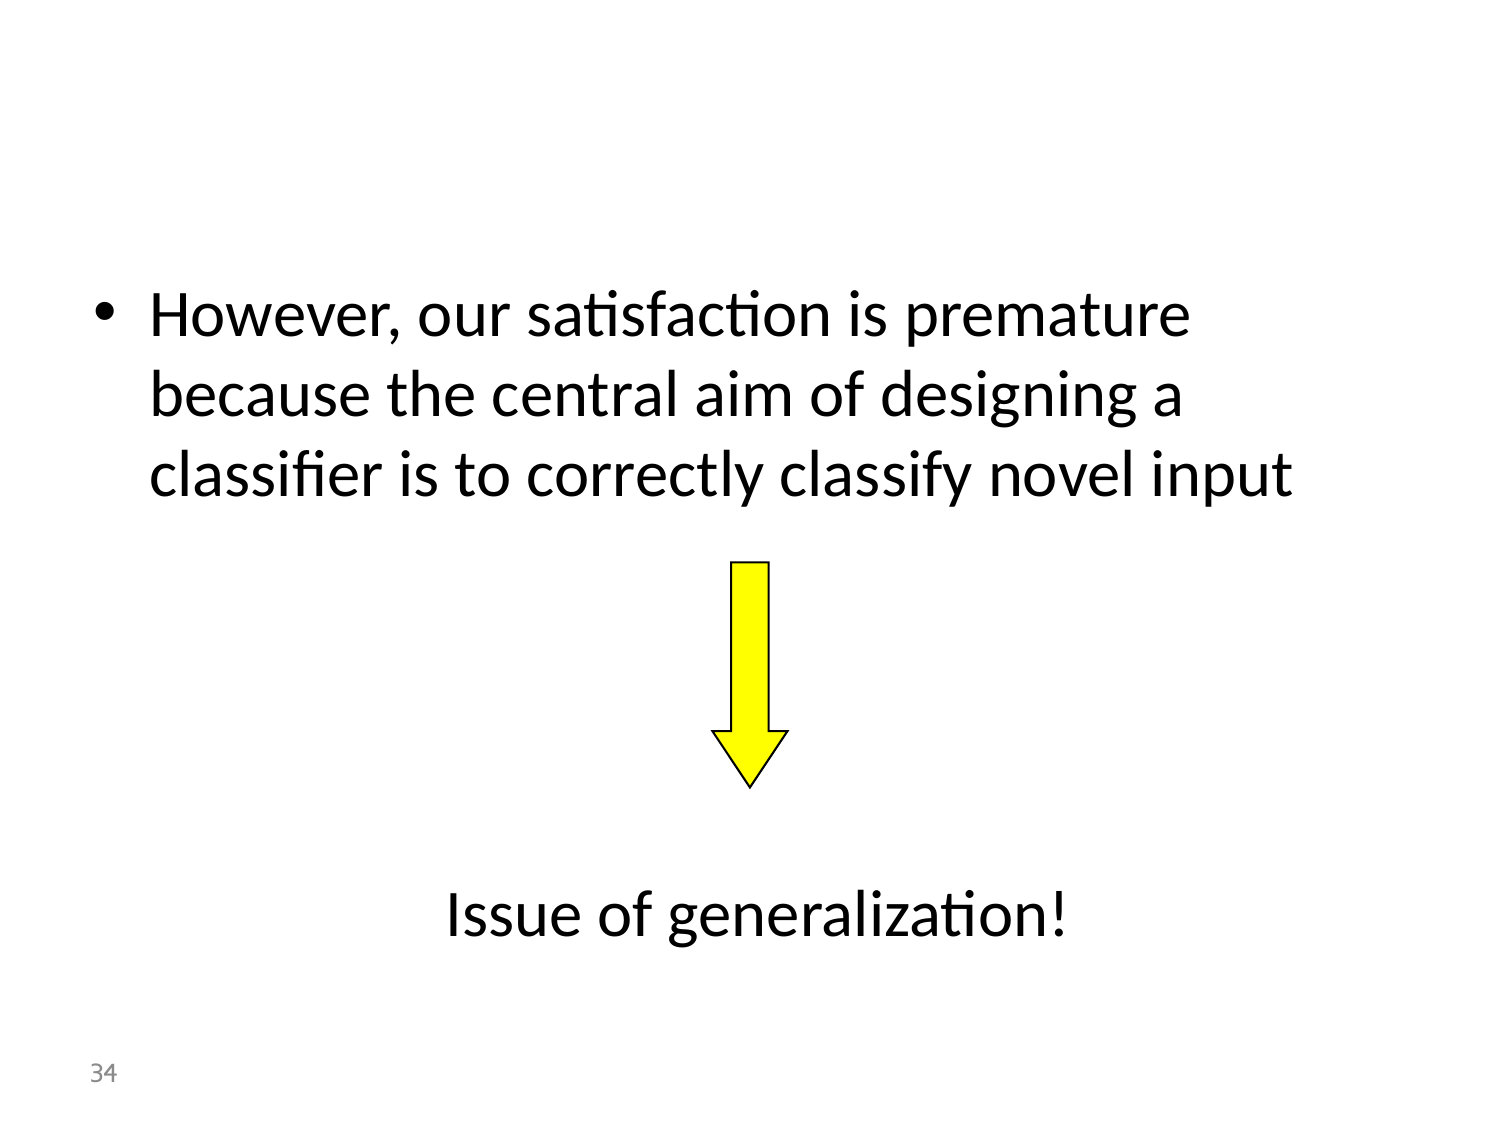

However, our satisfaction is premature because the central aim of designing a classifier is to correctly classify novel input

Issue of generalization!

34